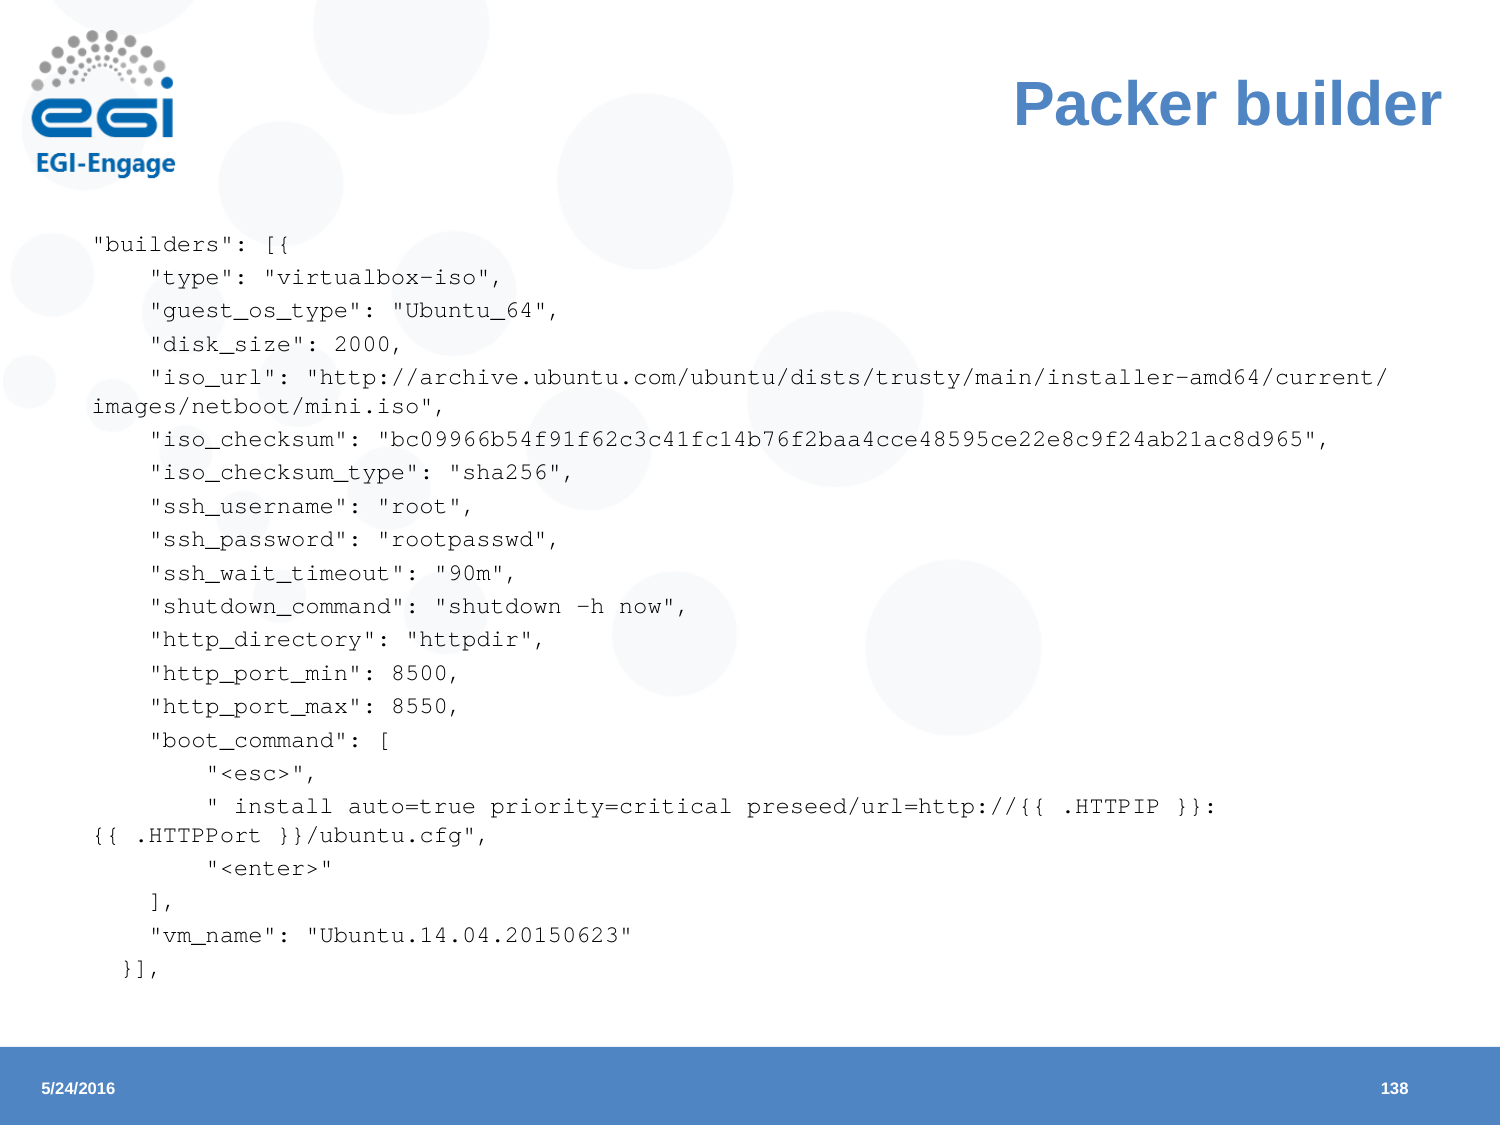

# Packer builder
"builders": [{
    "type": "virtualbox-iso",
    "guest_os_type": "Ubuntu_64",
    "disk_size": 2000,
    "iso_url": "http://archive.ubuntu.com/ubuntu/dists/trusty/main/installer-amd64/current/images/netboot/mini.iso",
    "iso_checksum": "bc09966b54f91f62c3c41fc14b76f2baa4cce48595ce22e8c9f24ab21ac8d965",
    "iso_checksum_type": "sha256",
    "ssh_username": "root",
    "ssh_password": "rootpasswd",
    "ssh_wait_timeout": "90m",
    "shutdown_command": "shutdown -h now",
    "http_directory": "httpdir",
    "http_port_min": 8500,
    "http_port_max": 8550,
    "boot_command": [
        "<esc>",
        " install auto=true priority=critical preseed/url=http://{{ .HTTPIP }}:{{ .HTTPPort }}/ubuntu.cfg",
        "<enter>"
    ],
    "vm_name": "Ubuntu.14.04.20150623"
  }],